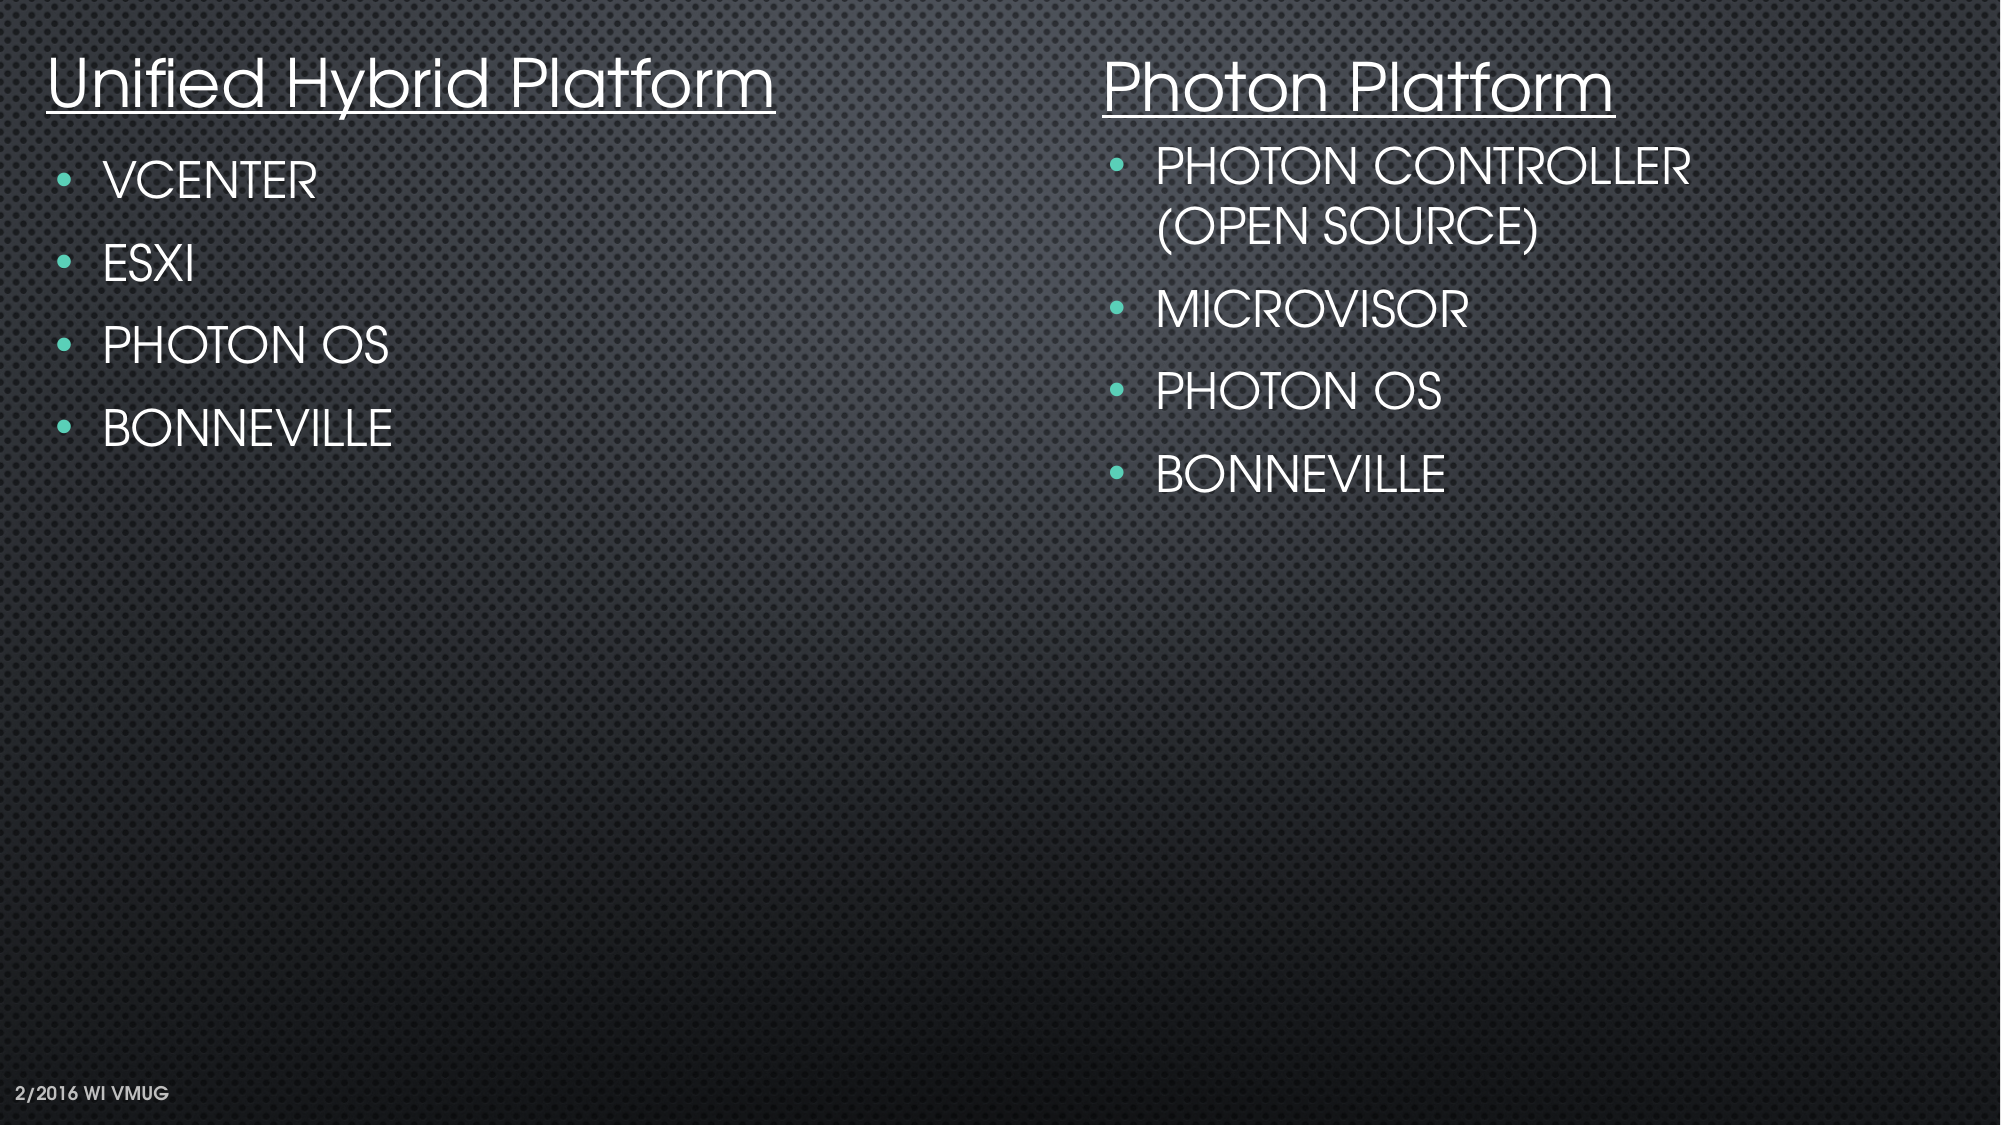

vCenter
ESXi
Photon OS
Bonneville
Unified Hybrid Platform
Photon Platform
Photon Controller (open source)
Microvisor
Photon OS
Bonneville

2/2016 WI VMUG